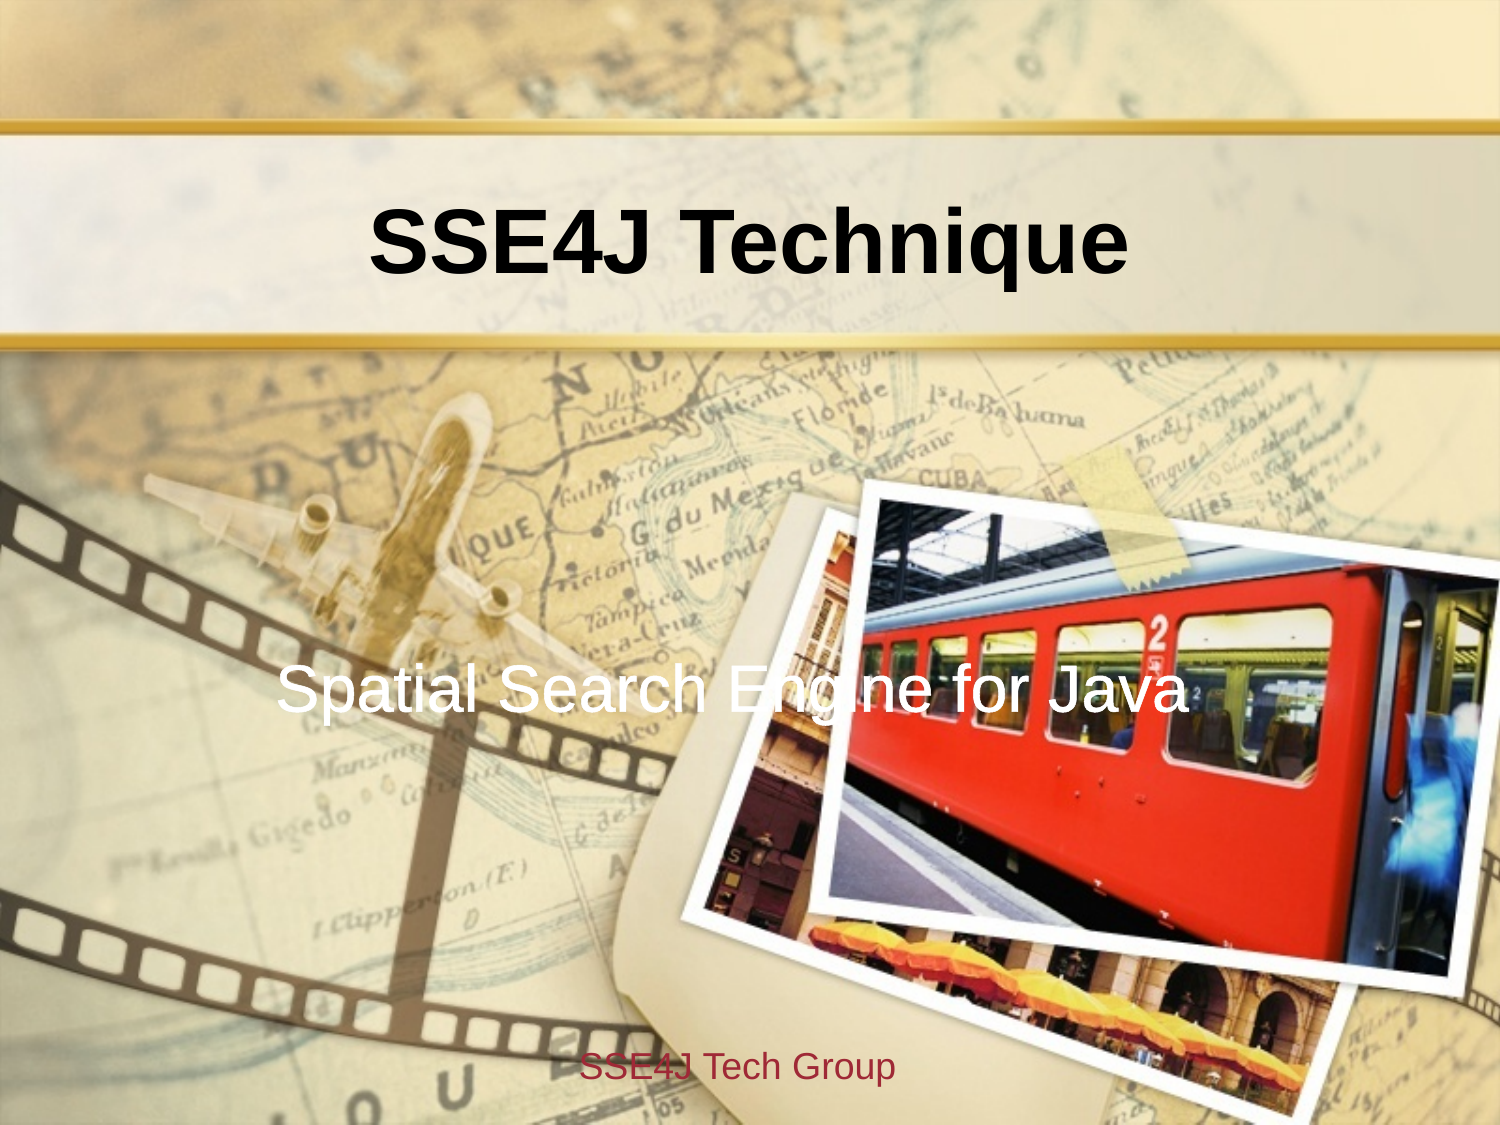

# SSE4J Technique
Spatial Search Engine for Java